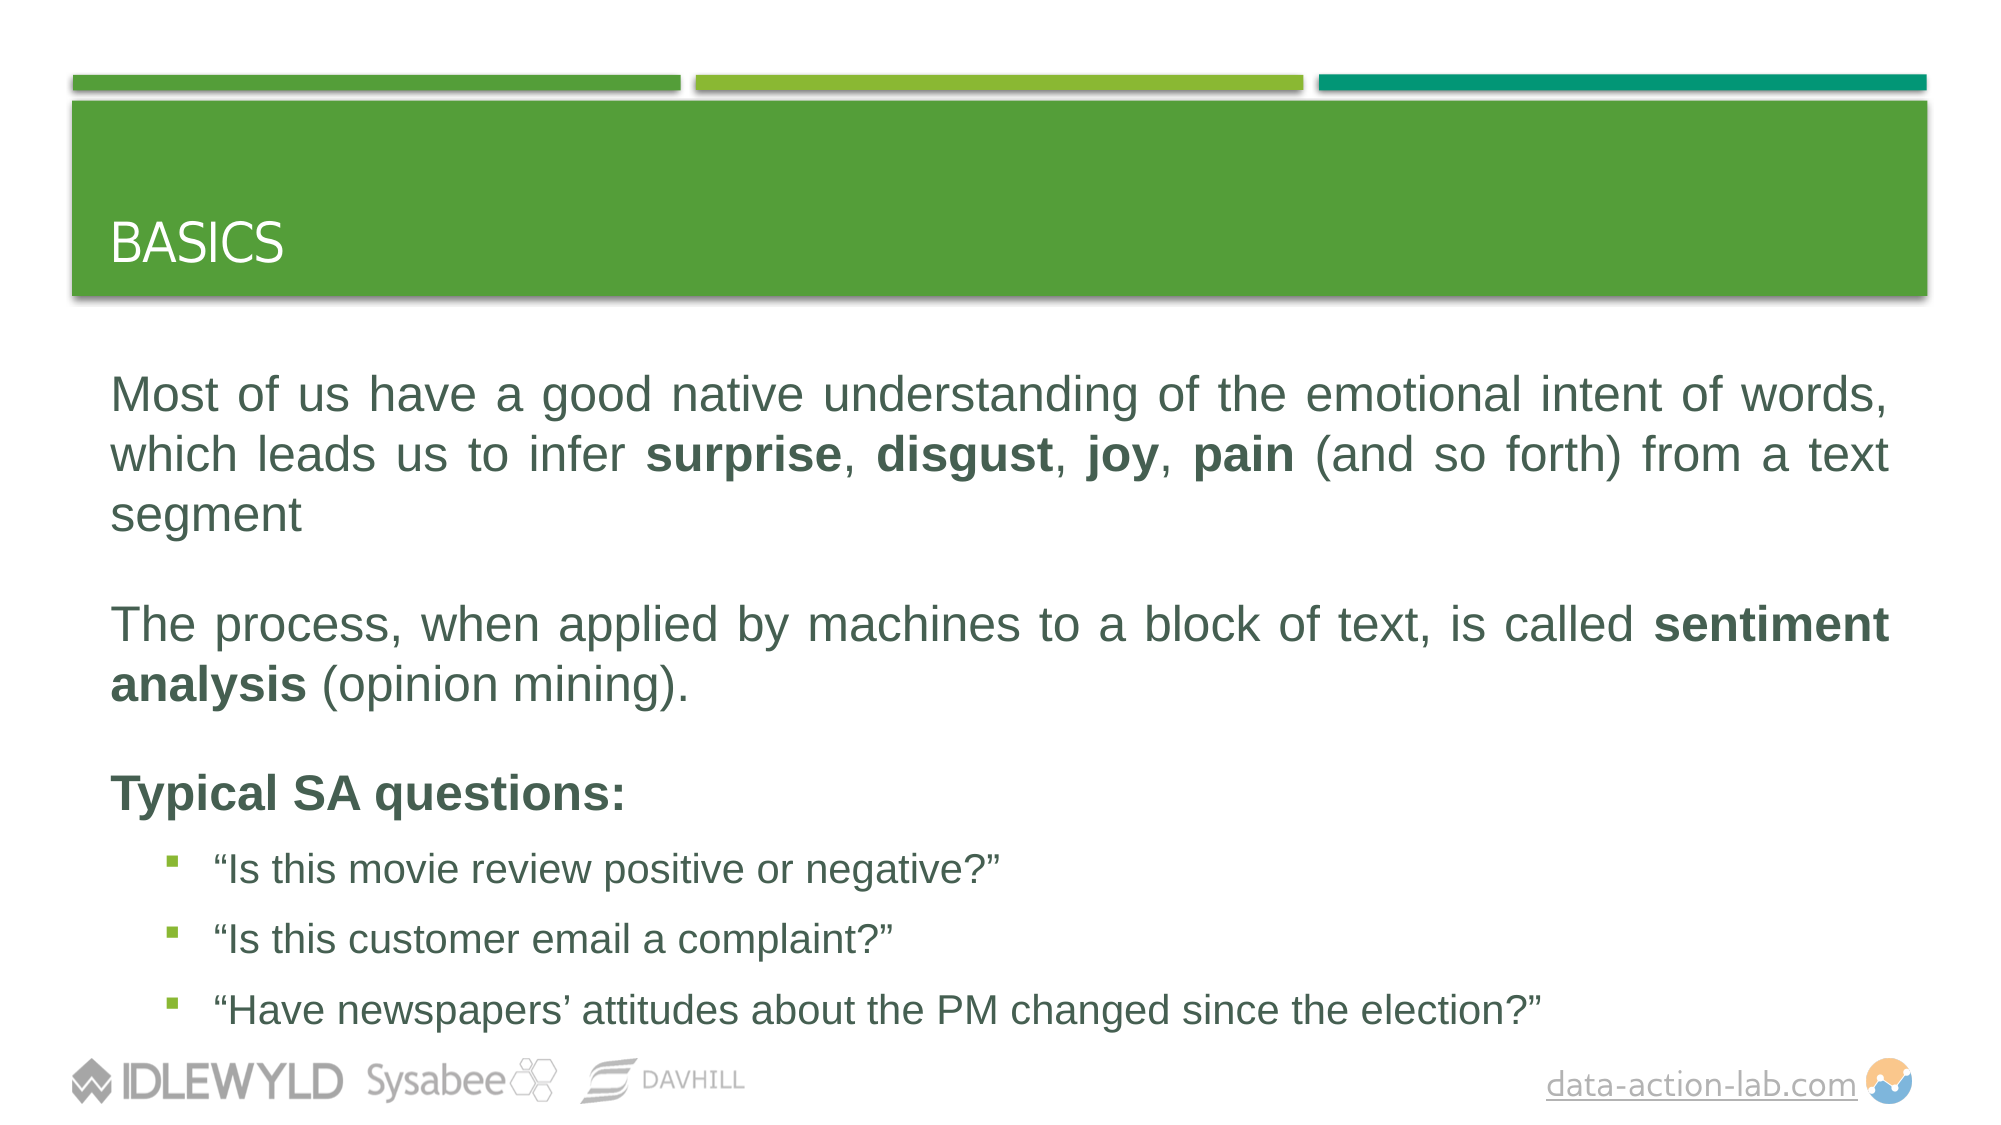

# Basics
Most of us have a good native understanding of the emotional intent of words, which leads us to infer surprise, disgust, joy, pain (and so forth) from a text segment

The process, when applied by machines to a block of text, is called sentiment analysis (opinion mining).

Typical SA questions:
“Is this movie review positive or negative?”
“Is this customer email a complaint?”
“Have newspapers’ attitudes about the PM changed since the election?”